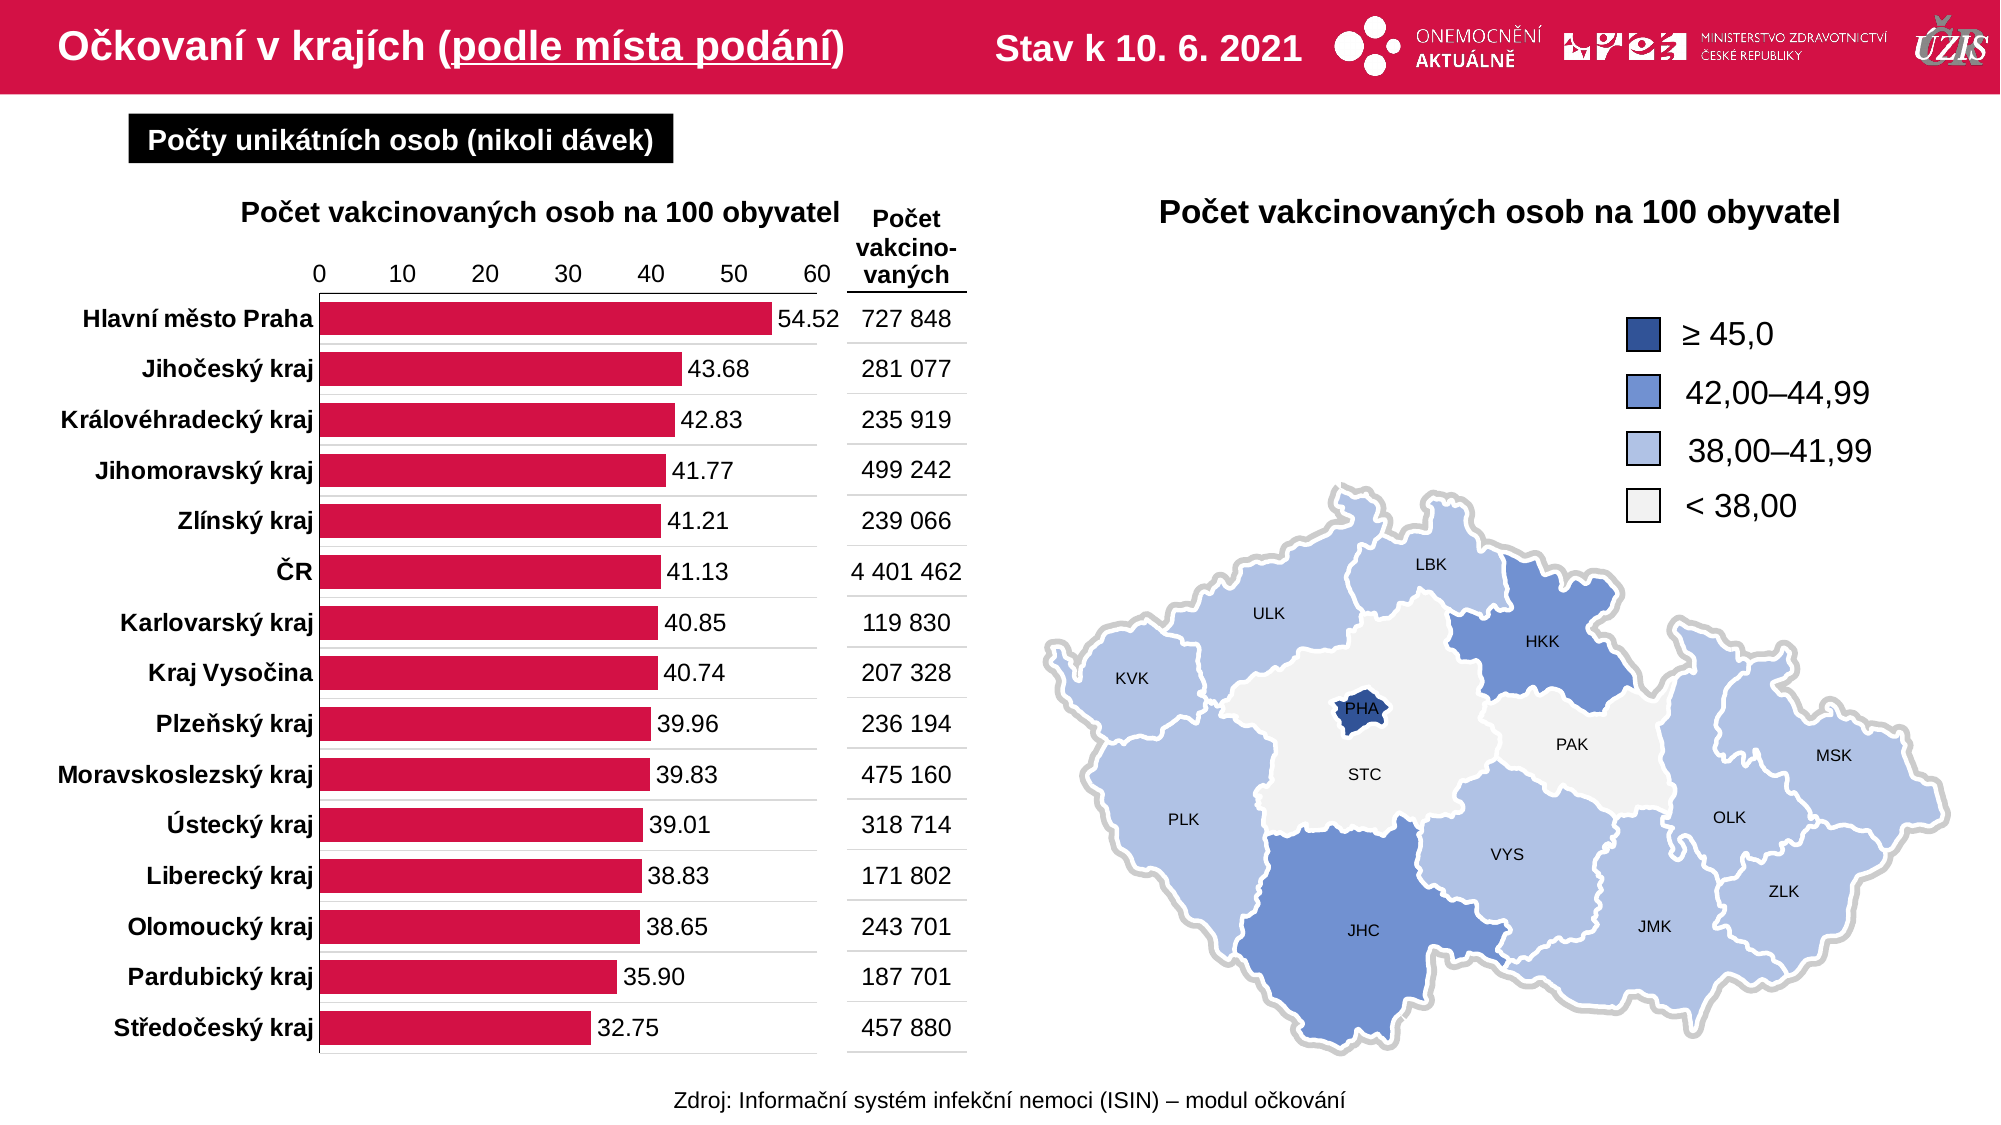

# Očkovaní v krajích (podle místa podání)
Stav k 10. 6. 2021
Počty unikátních osob (nikoli dávek)
Počet vakcinovaných osob na 100 obyvatel
Počet vakcinovaných osob na 100 obyvatel
| Počet vakcino-vaných |
| --- |
| 727 848 |
| 281 077 |
| 235 919 |
| 499 242 |
| 239 066 |
| 4 401 462 |
| 119 830 |
| 207 328 |
| 236 194 |
| 475 160 |
| 318 714 |
| 171 802 |
| 243 701 |
| 187 701 |
| 457 880 |

### Chart

| Category | počet na 1000 |
|---|---|
| Hlavní město Praha | 54.51701915 |
| Jihočeský kraj | 43.67594798 |
| Královéhradecký kraj | 42.83182917 |
| Jihomoravský kraj | 41.76614433 |
| Zlínský kraj | 41.20982074 |
| ČR | 41.1283285 |
| Karlovarský kraj | 40.85424686 |
| Kraj Vysočina | 40.74426356 |
| Plzeňský kraj | 39.96237148 |
| Moravskoslezský kraj | 39.83454529 |
| Ústecký kraj | 39.01009053 |
| Liberecký kraj | 38.82741663 |
| Olomoucký kraj | 38.65067357 |
| Pardubický kraj | 35.89917683 |
| Středočeský kraj | 32.75257386 |
≥ 45,0

42,00–44,99

38,00–41,99

< 38,00

LBK

ULK

HKK

KVK

PHA

PAK
MSK

STC
OLK

PLK

VYS
ZLK
JMK
JHC
Zdroj: Informační systém infekční nemoci (ISIN) – modul očkování